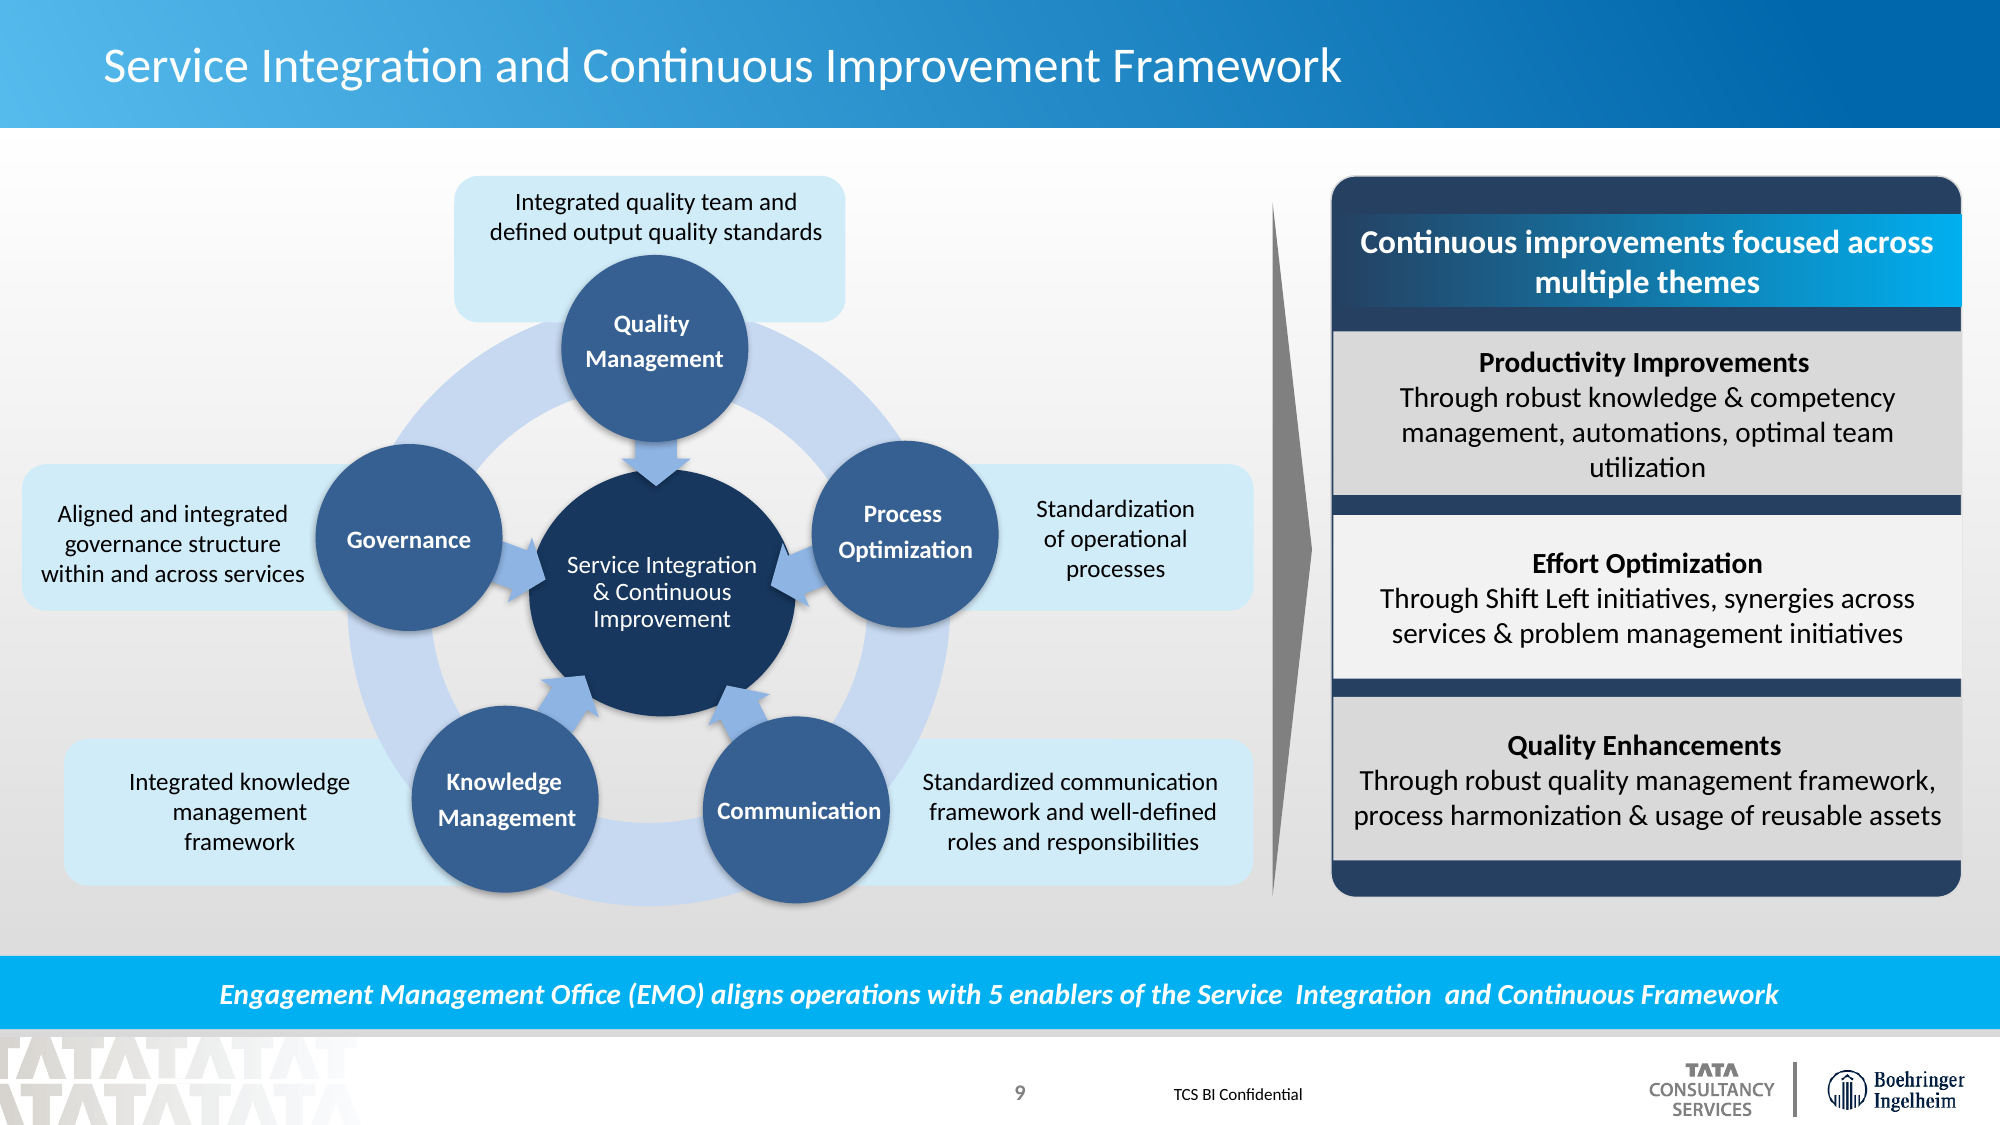

# Service Integration and Continuous Improvement Framework

Continuous improvements focused across multiple themes
Productivity Improvements
Through robust knowledge & competency management, automations, optimal team utilization
Effort Optimization
Through Shift Left initiatives, synergies across services & problem management initiatives
Quality Enhancements
Through robust quality management framework, process harmonization & usage of reusable assets
Integrated quality team and defined output quality standards

Quality
Management

Service Integration & Continuous Improvement
Standardization of operational processes
Aligned and integrated governance structure within and across services
Process
 Optimization

Governance

Integrated knowledge management framework
Standardized communication
framework and well-defined roles and responsibilities
Knowledge
Management
Communication
Engagement Management Office (EMO) aligns operations with 5 enablers of the Service  Integration  and Continuous Framework